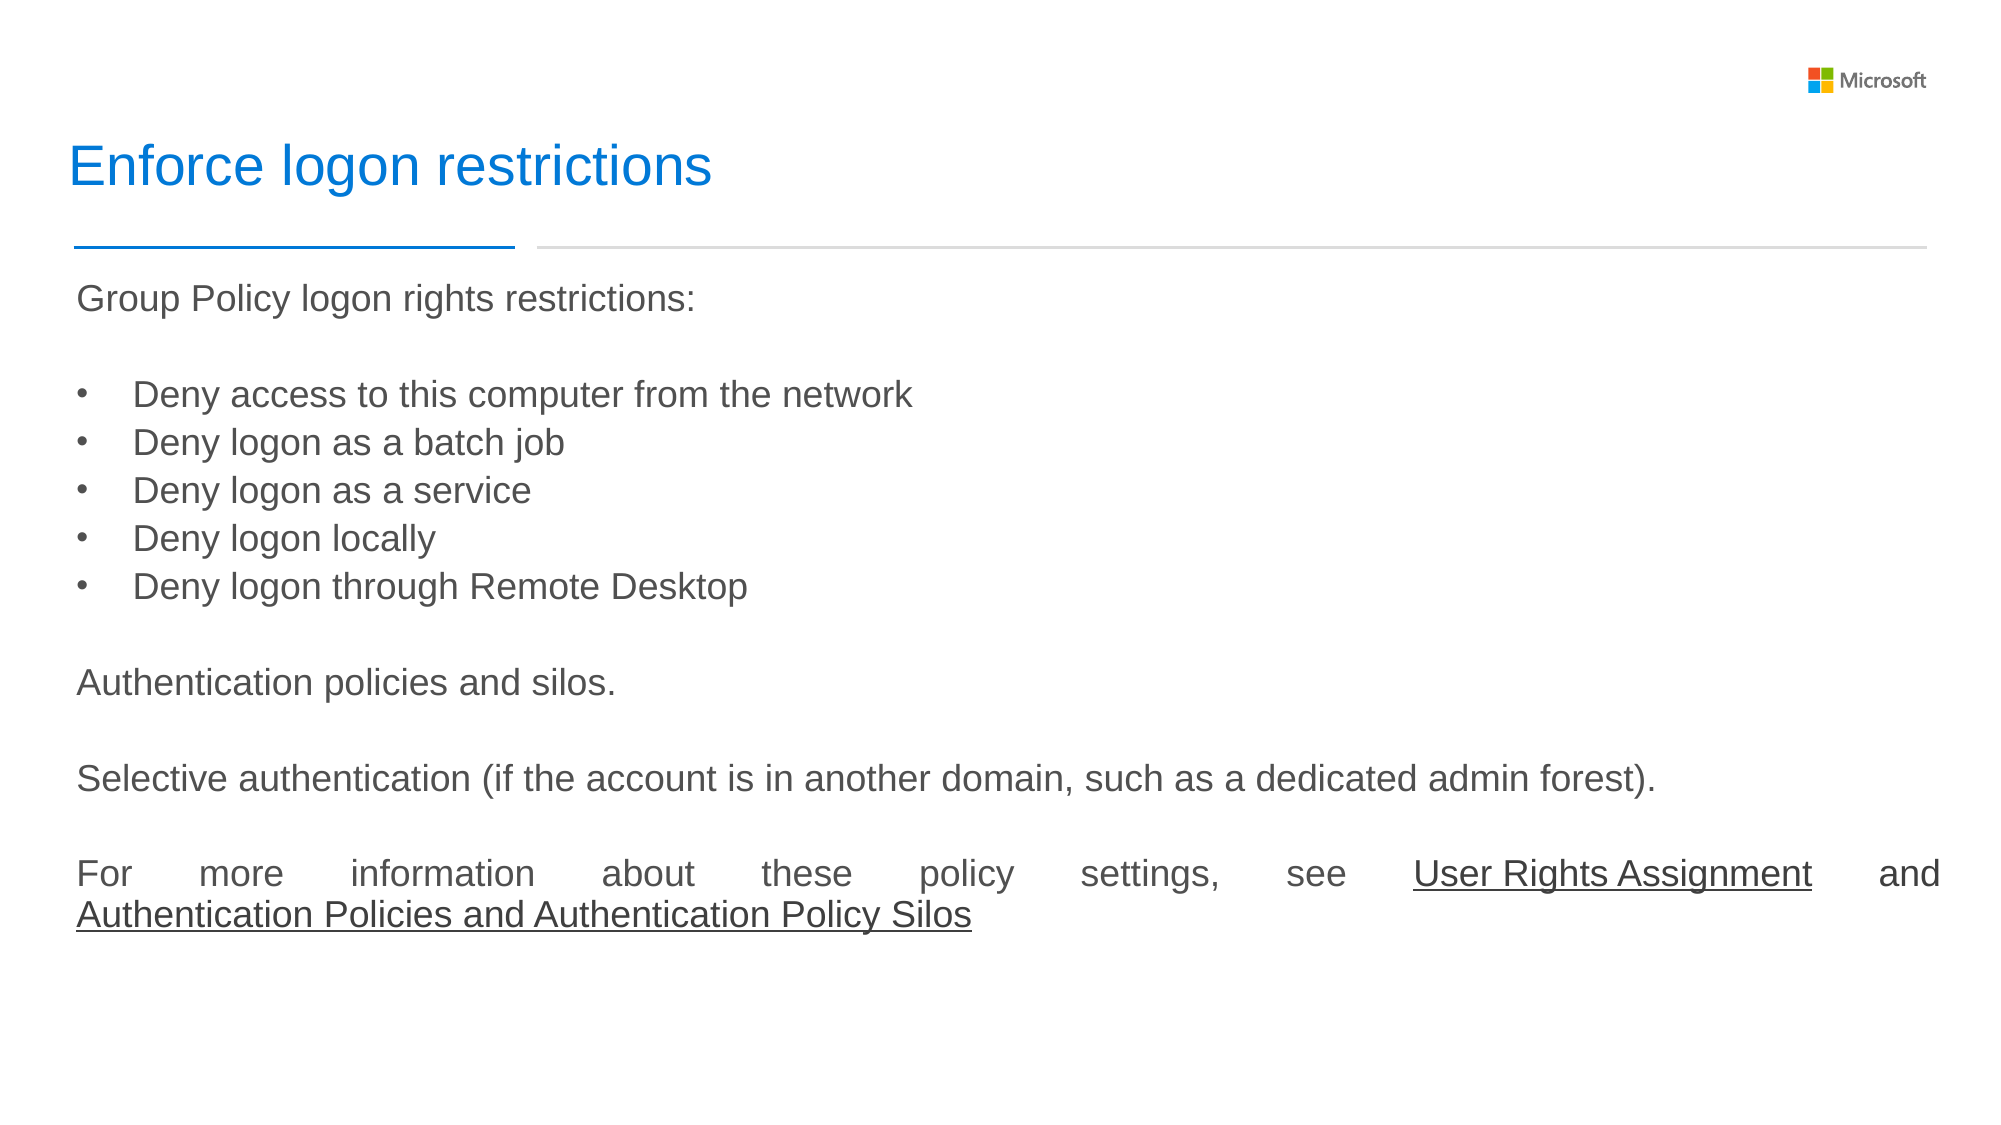

Enforce logon restrictions
Group Policy logon rights restrictions:

Deny access to this computer from the network
Deny logon as a batch job
Deny logon as a service
Deny logon locally
Deny logon through Remote Desktop

Authentication policies and silos.

Selective authentication (if the account is in another domain, such as a dedicated admin forest).

For more information about these policy settings, see User Rights Assignment and Authentication Policies and Authentication Policy Silos